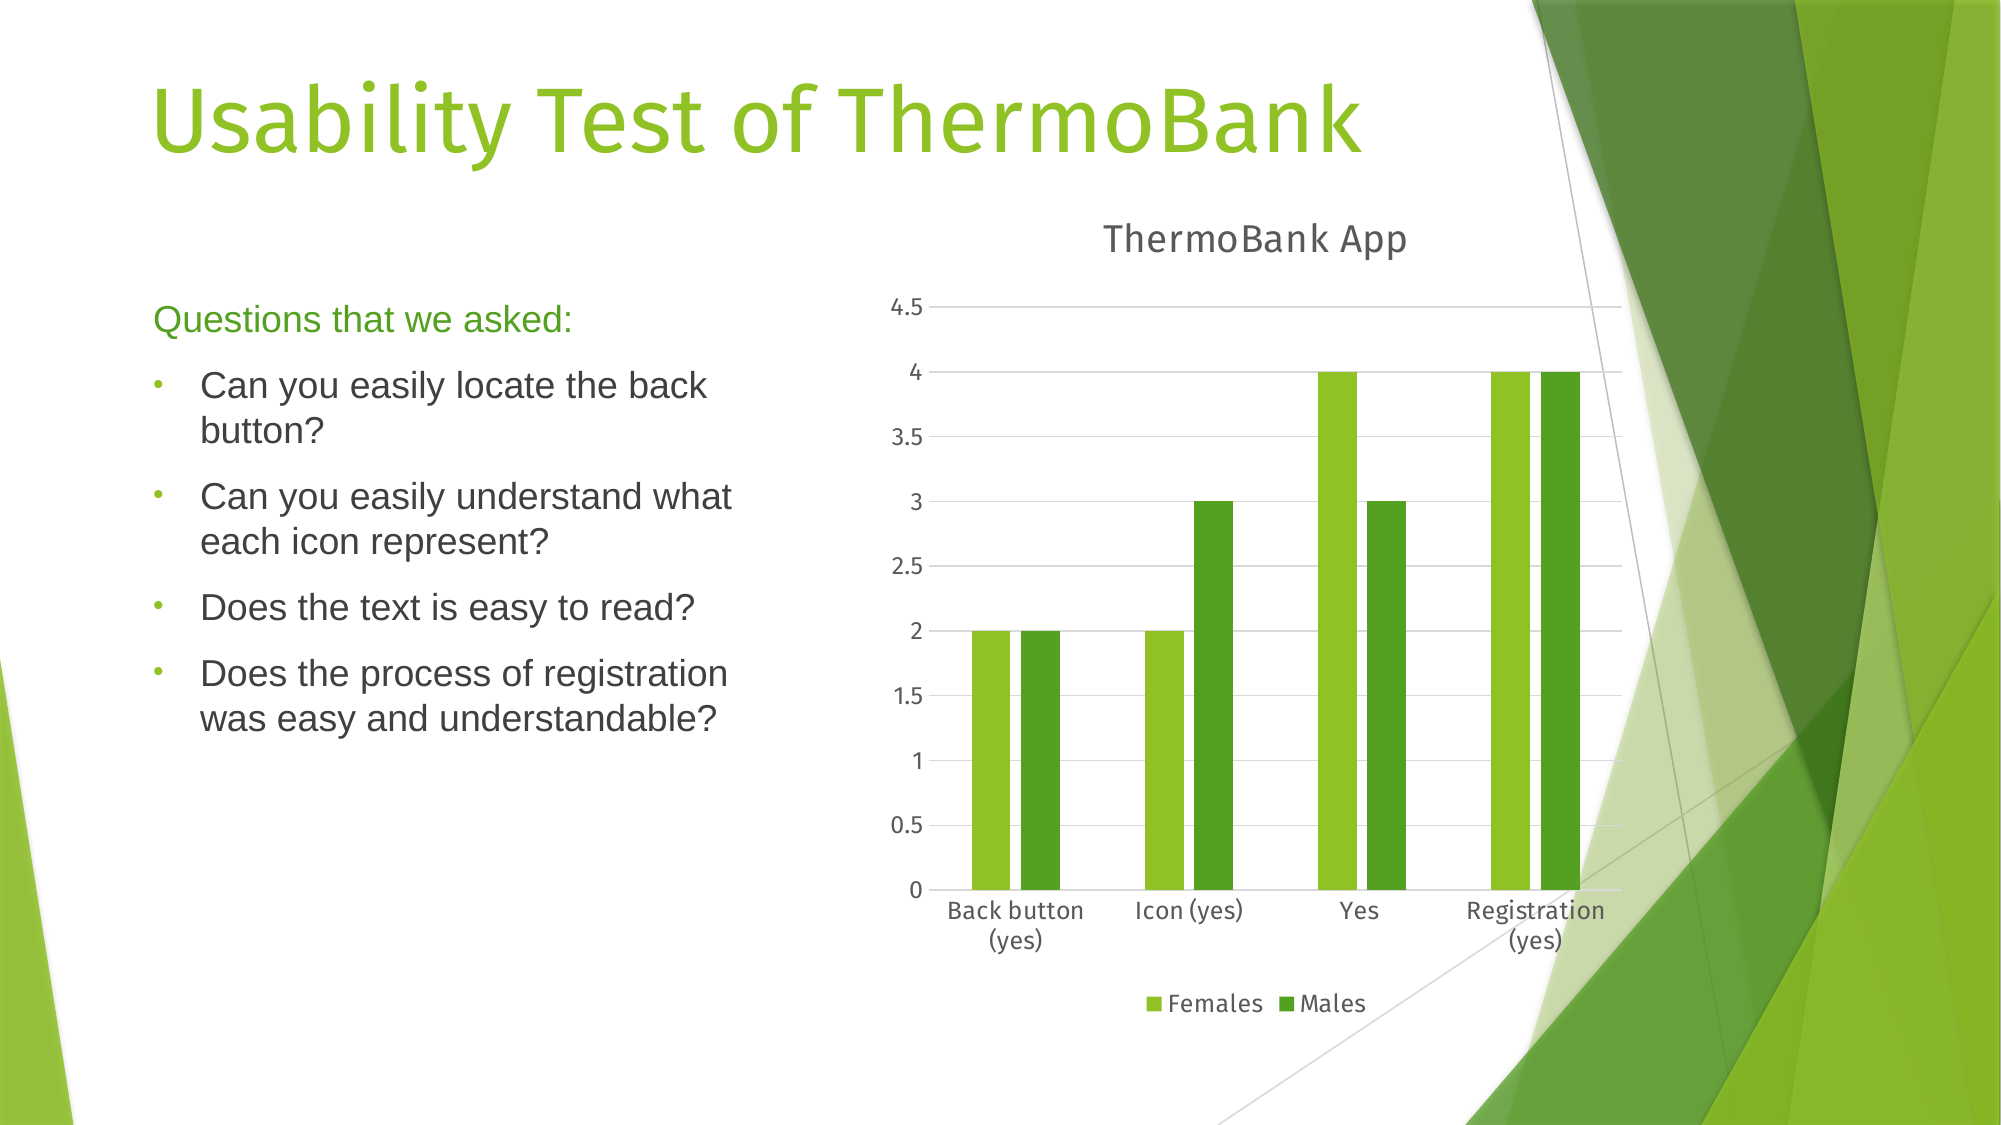

Usability Test of ThermoBank

### Chart: ThermoBank App

| Category | Females | Males |
|---|---|---|
| Back button (yes) | 2.0 | 2.0 |
| Icon (yes) | 2.0 | 3.0 |
| Yes  | 4.0 | 3.0 |
| Registration (yes) | 4.0 | 4.0 |
Questions that we asked:
Can you easily locate the back button?
Can you easily understand what each icon represent?
Does the text is easy to read?
Does the process of registration was easy and understandable?